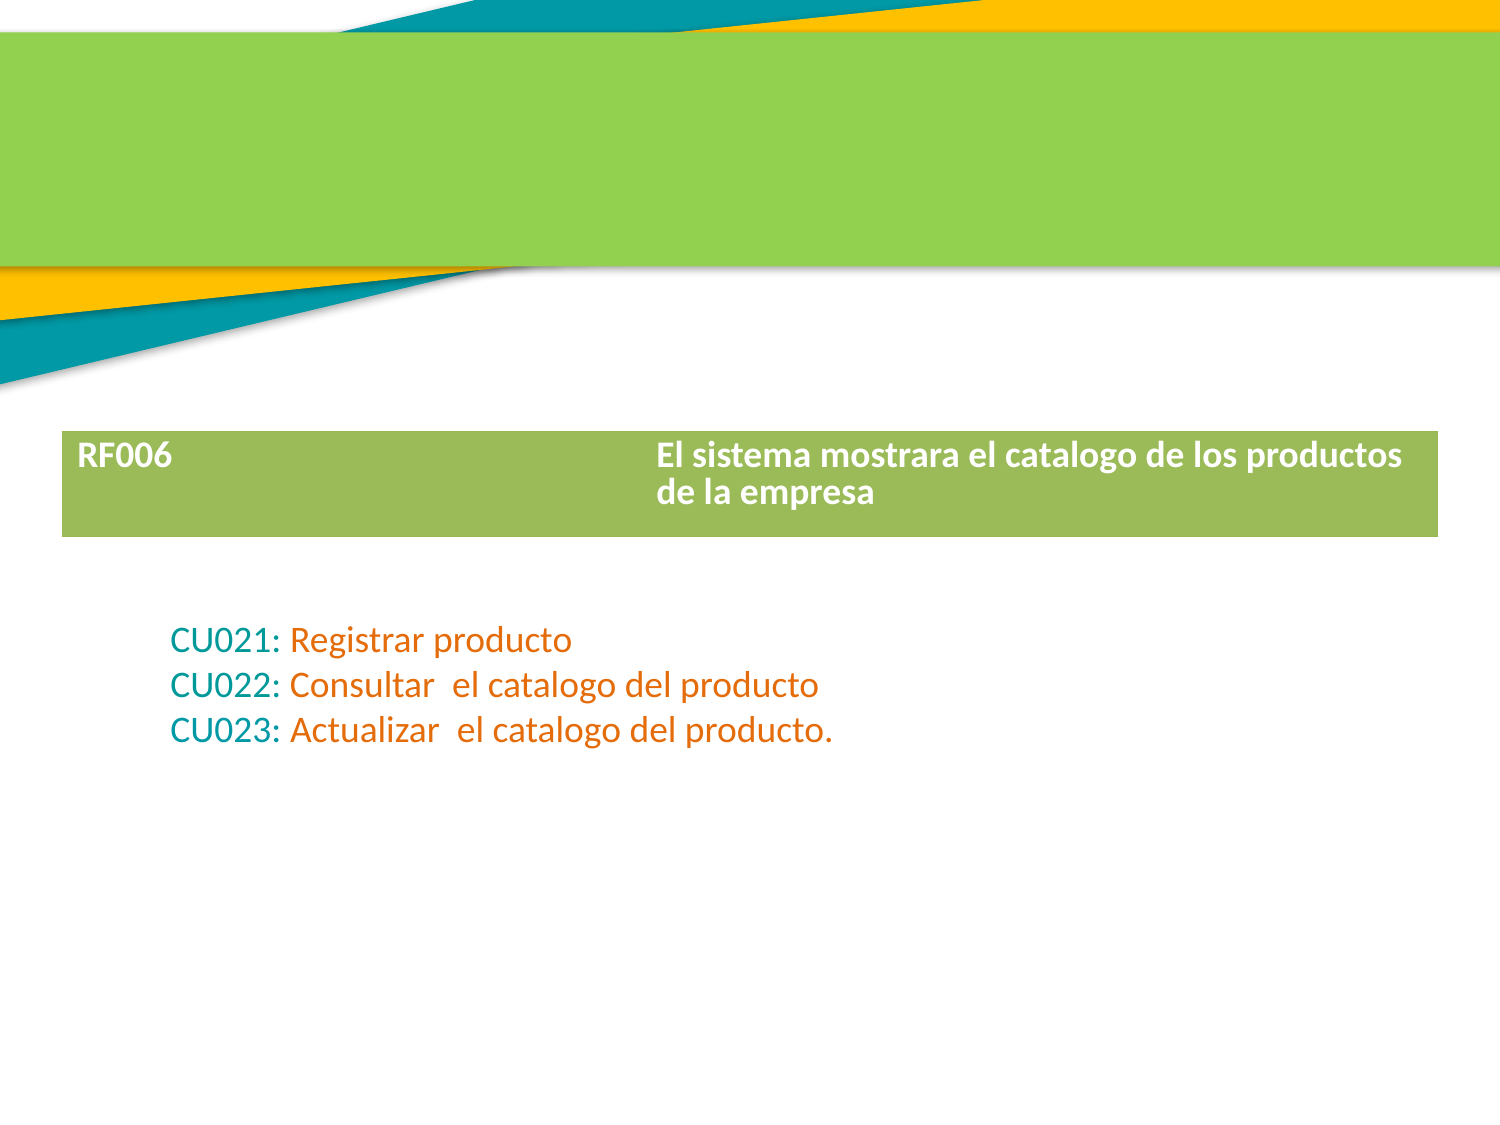

| RF006 | El sistema mostrara el catalogo de los productos de la empresa |
| --- | --- |
CU021: Registrar producto
CU022: Consultar  el catalogo del producto
CU023: Actualizar  el catalogo del producto.